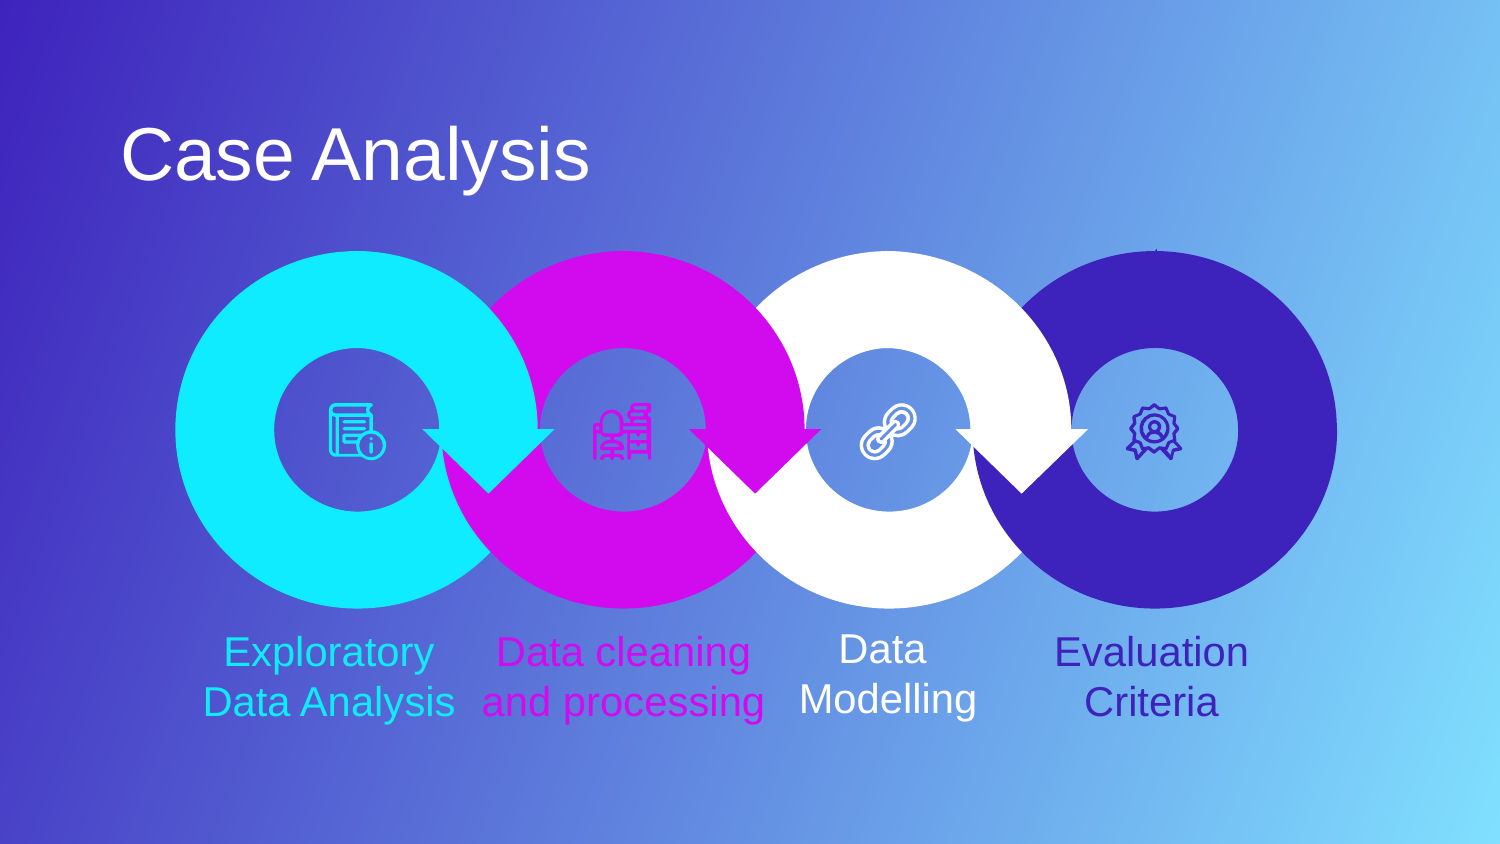

# Case Analysis

Data
Modelling
Exploratory Data Analysis
Data cleaning and processing
Evaluation
Criteria